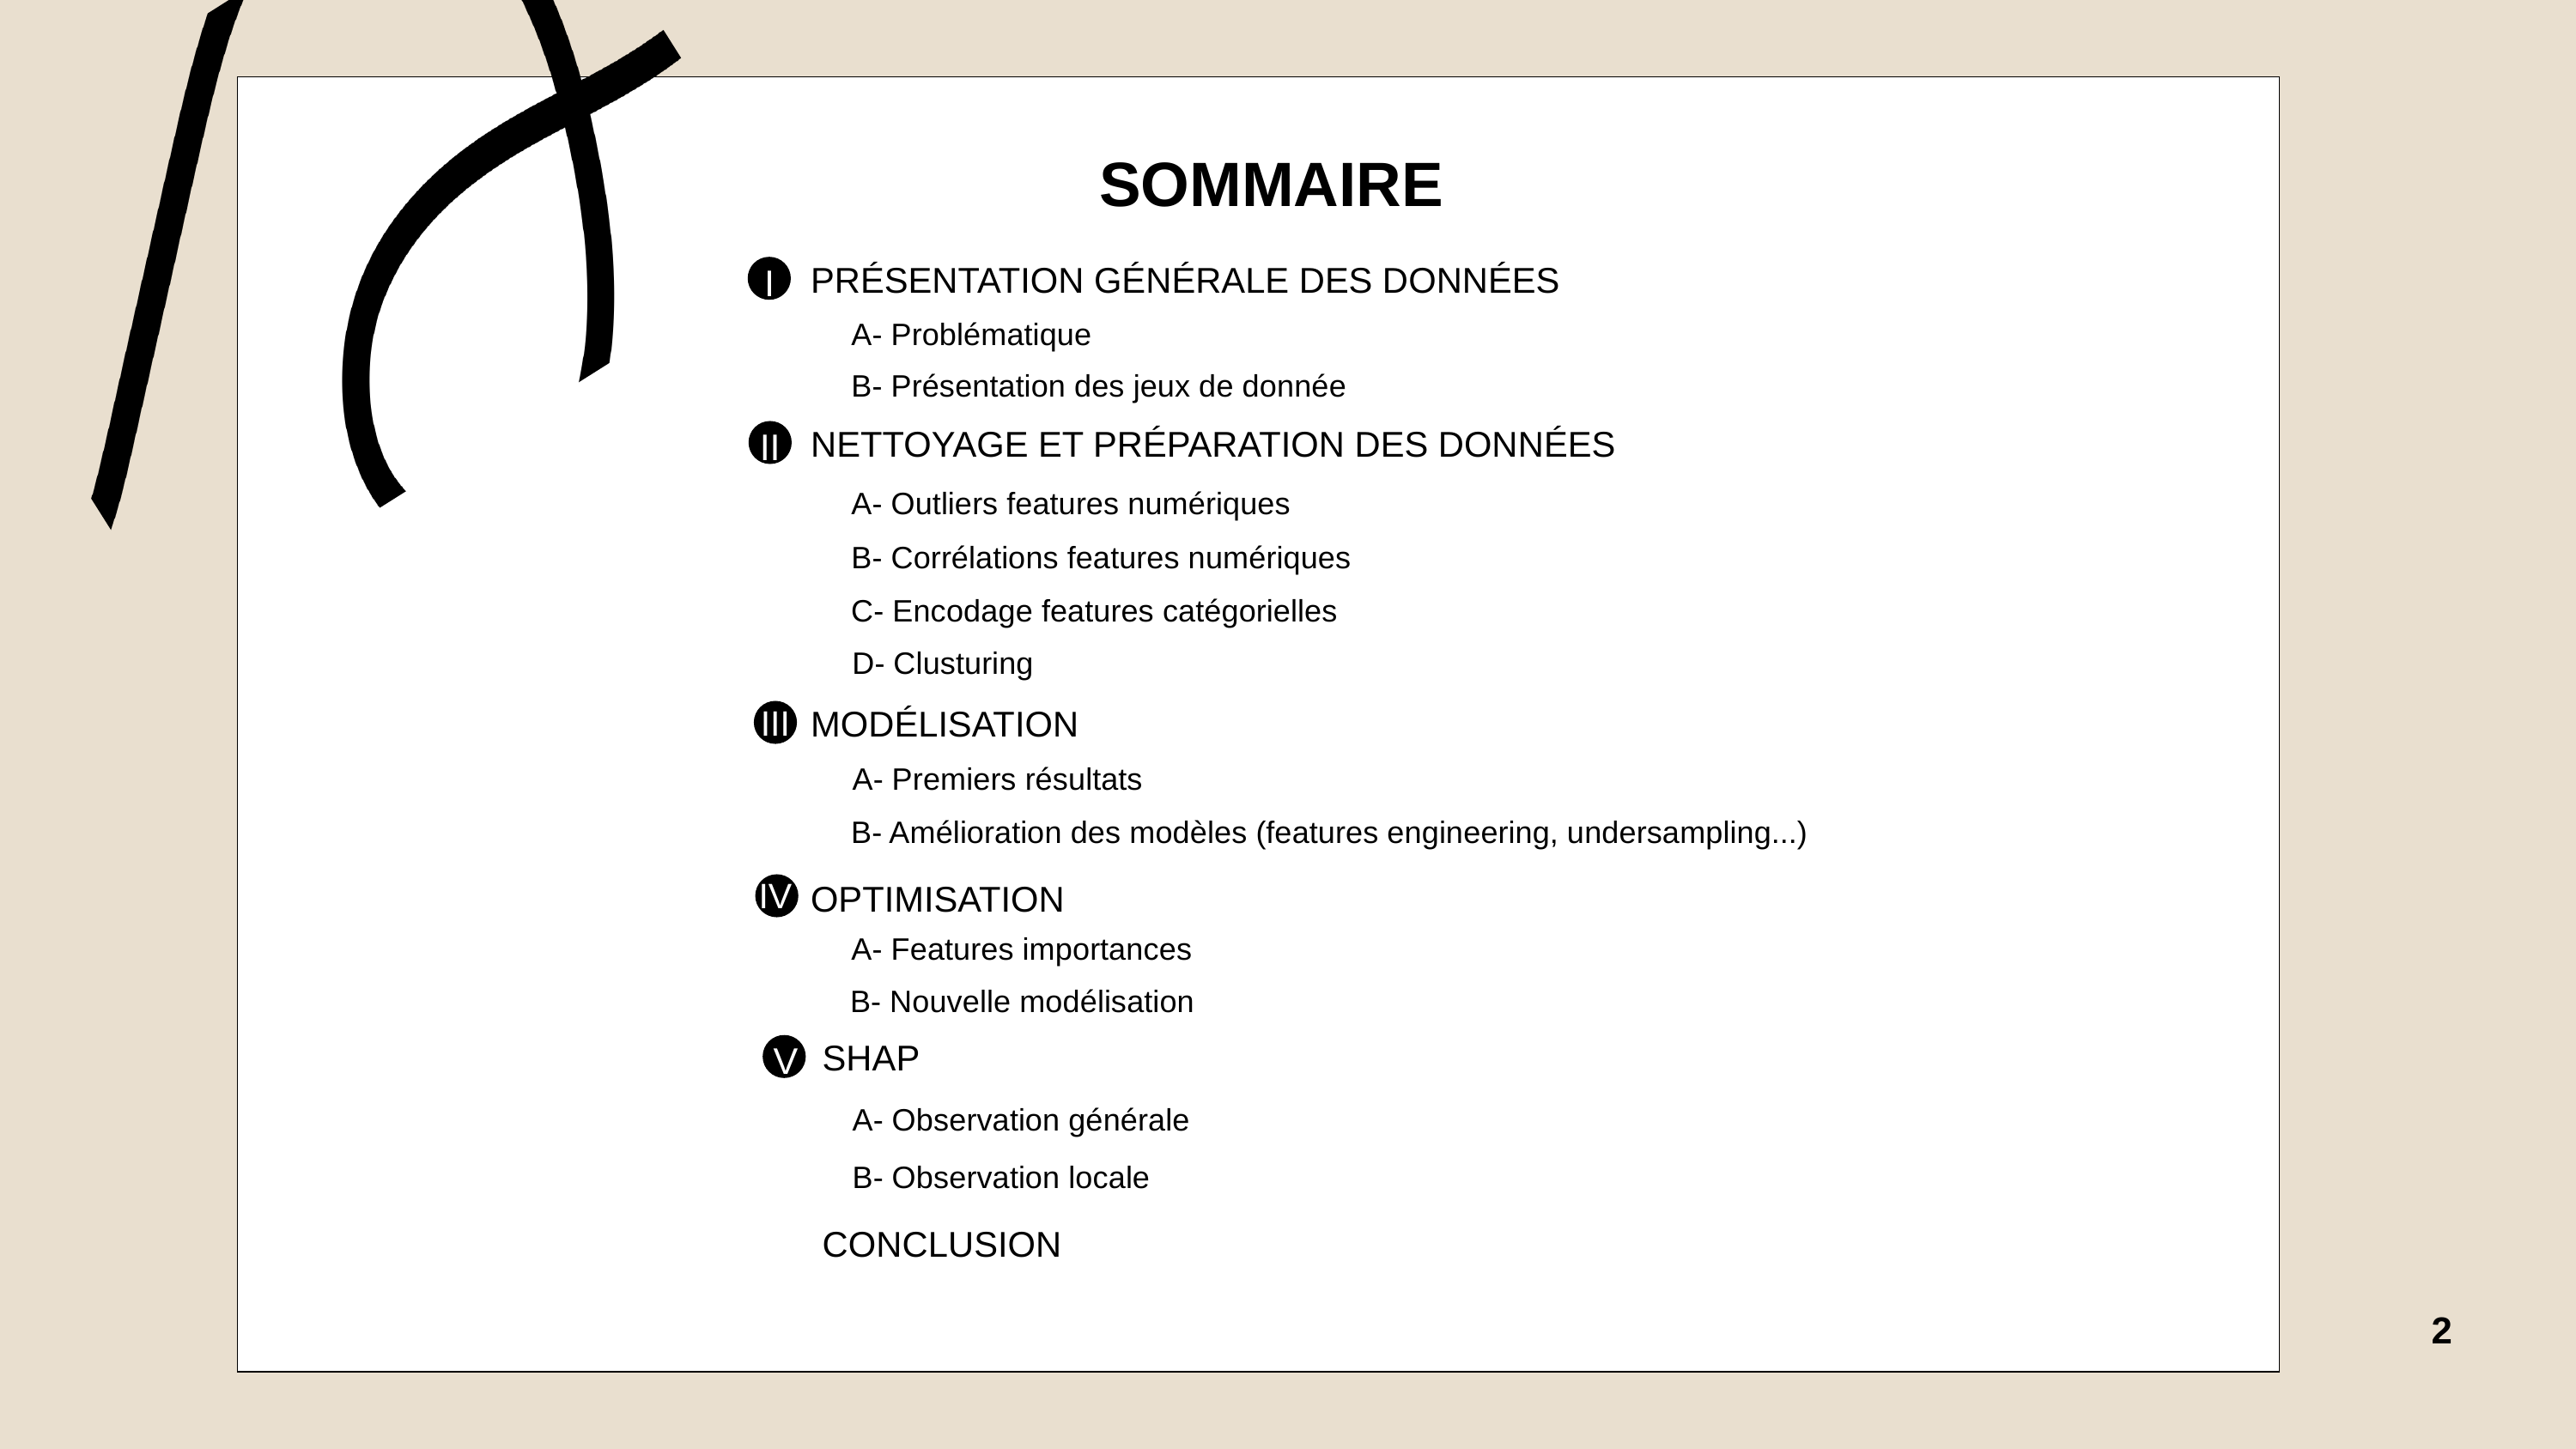

SOMMAIRE
PRÉSENTATION GÉNÉRALE DES DONNÉES

I
A- Problématique
B- Présentation des jeux de donnée
NETTOYAGE ET PRÉPARATION DES DONNÉES

II
A- Outliers features numériques
2
B- Corrélations features numériques
C- Encodage features catégorielles
D- Clusturing
MODÉLISATION

III

A- Premiers résultats
B- Amélioration des modèles (features engineering, undersampling...)
OPTIMISATION

IV
A- Features importances
B- Nouvelle modélisation
SHAP

V
A- Observation générale
B- Observation locale
CONCLUSION
2